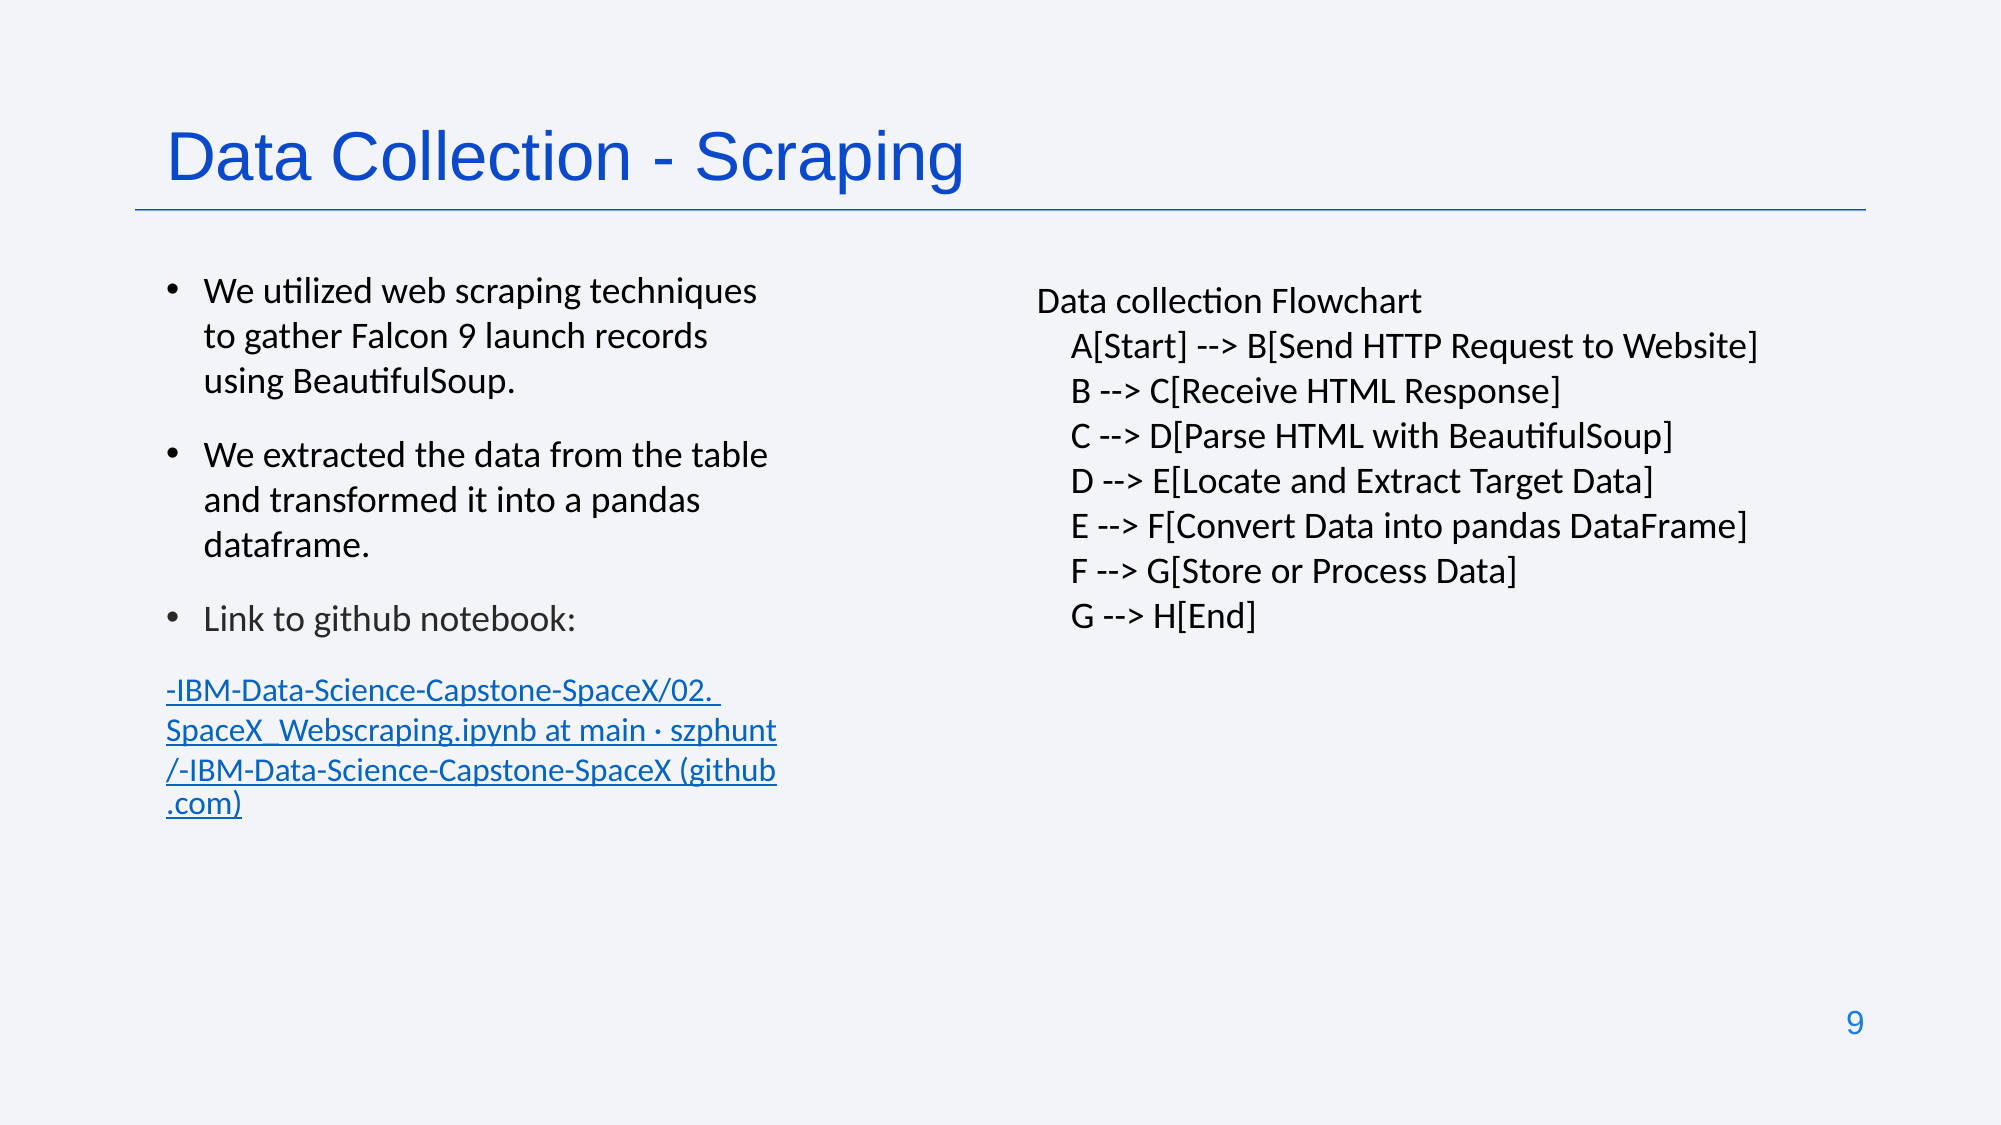

Data Collection - Scraping
We utilized web scraping techniques to gather Falcon 9 launch records using BeautifulSoup.
We extracted the data from the table and transformed it into a pandas dataframe.
Link to github notebook:
-IBM-Data-Science-Capstone-SpaceX/02. SpaceX_Webscraping.ipynb at main · szphunt/-IBM-Data-Science-Capstone-SpaceX (github.com)

Data collection Flowchart
    A[Start] --> B[Send HTTP Request to Website]
    B --> C[Receive HTML Response]
    C --> D[Parse HTML with BeautifulSoup]
    D --> E[Locate and Extract Target Data]
    E --> F[Convert Data into pandas DataFrame]
    F --> G[Store or Process Data]
    G --> H[End]
9